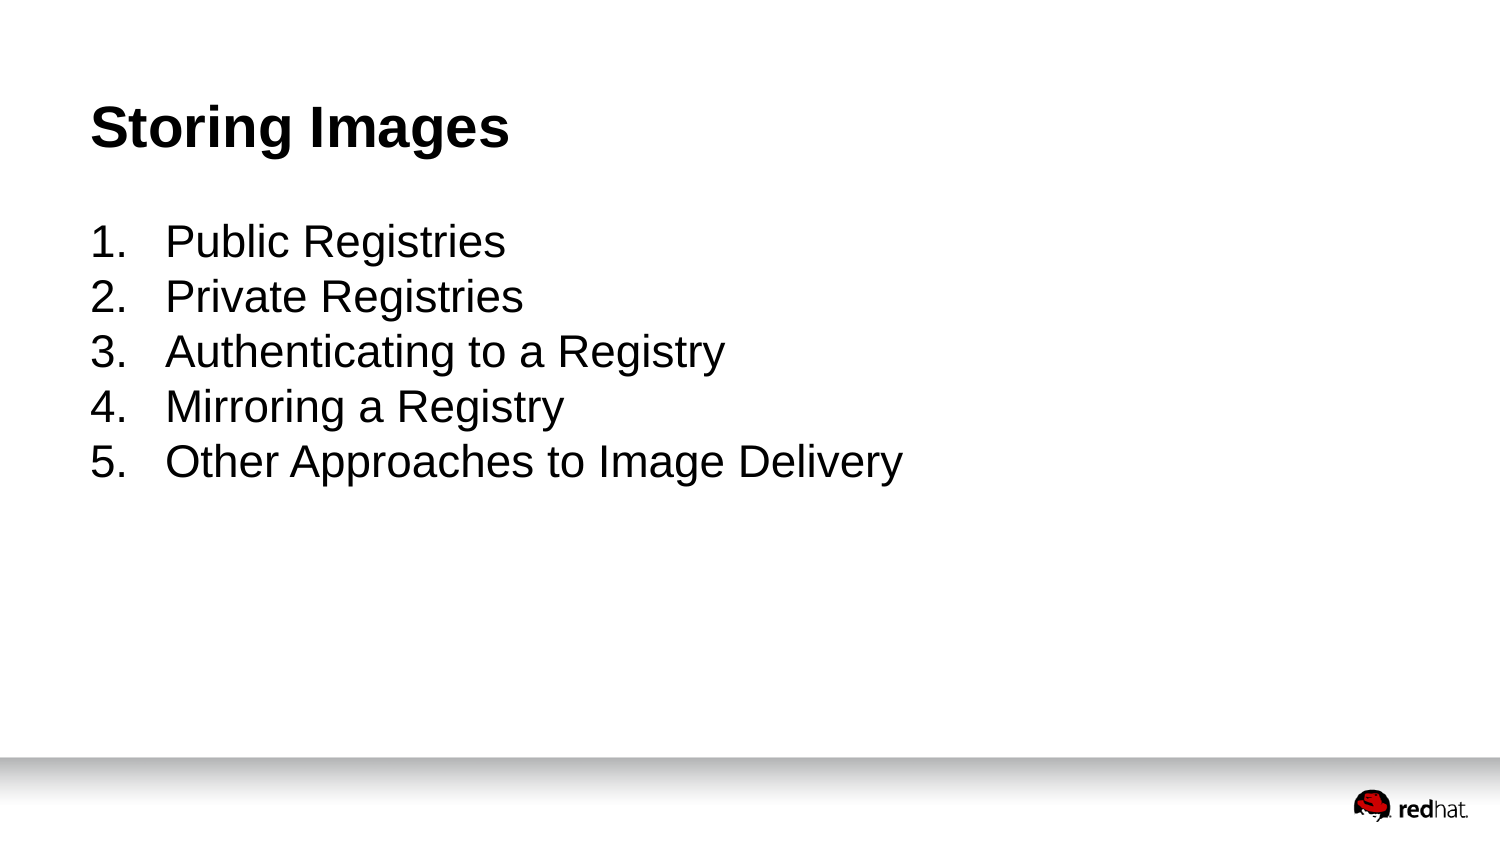

# Storing Images
Public Registries
Private Registries
Authenticating to a Registry
Mirroring a Registry
Other Approaches to Image Delivery